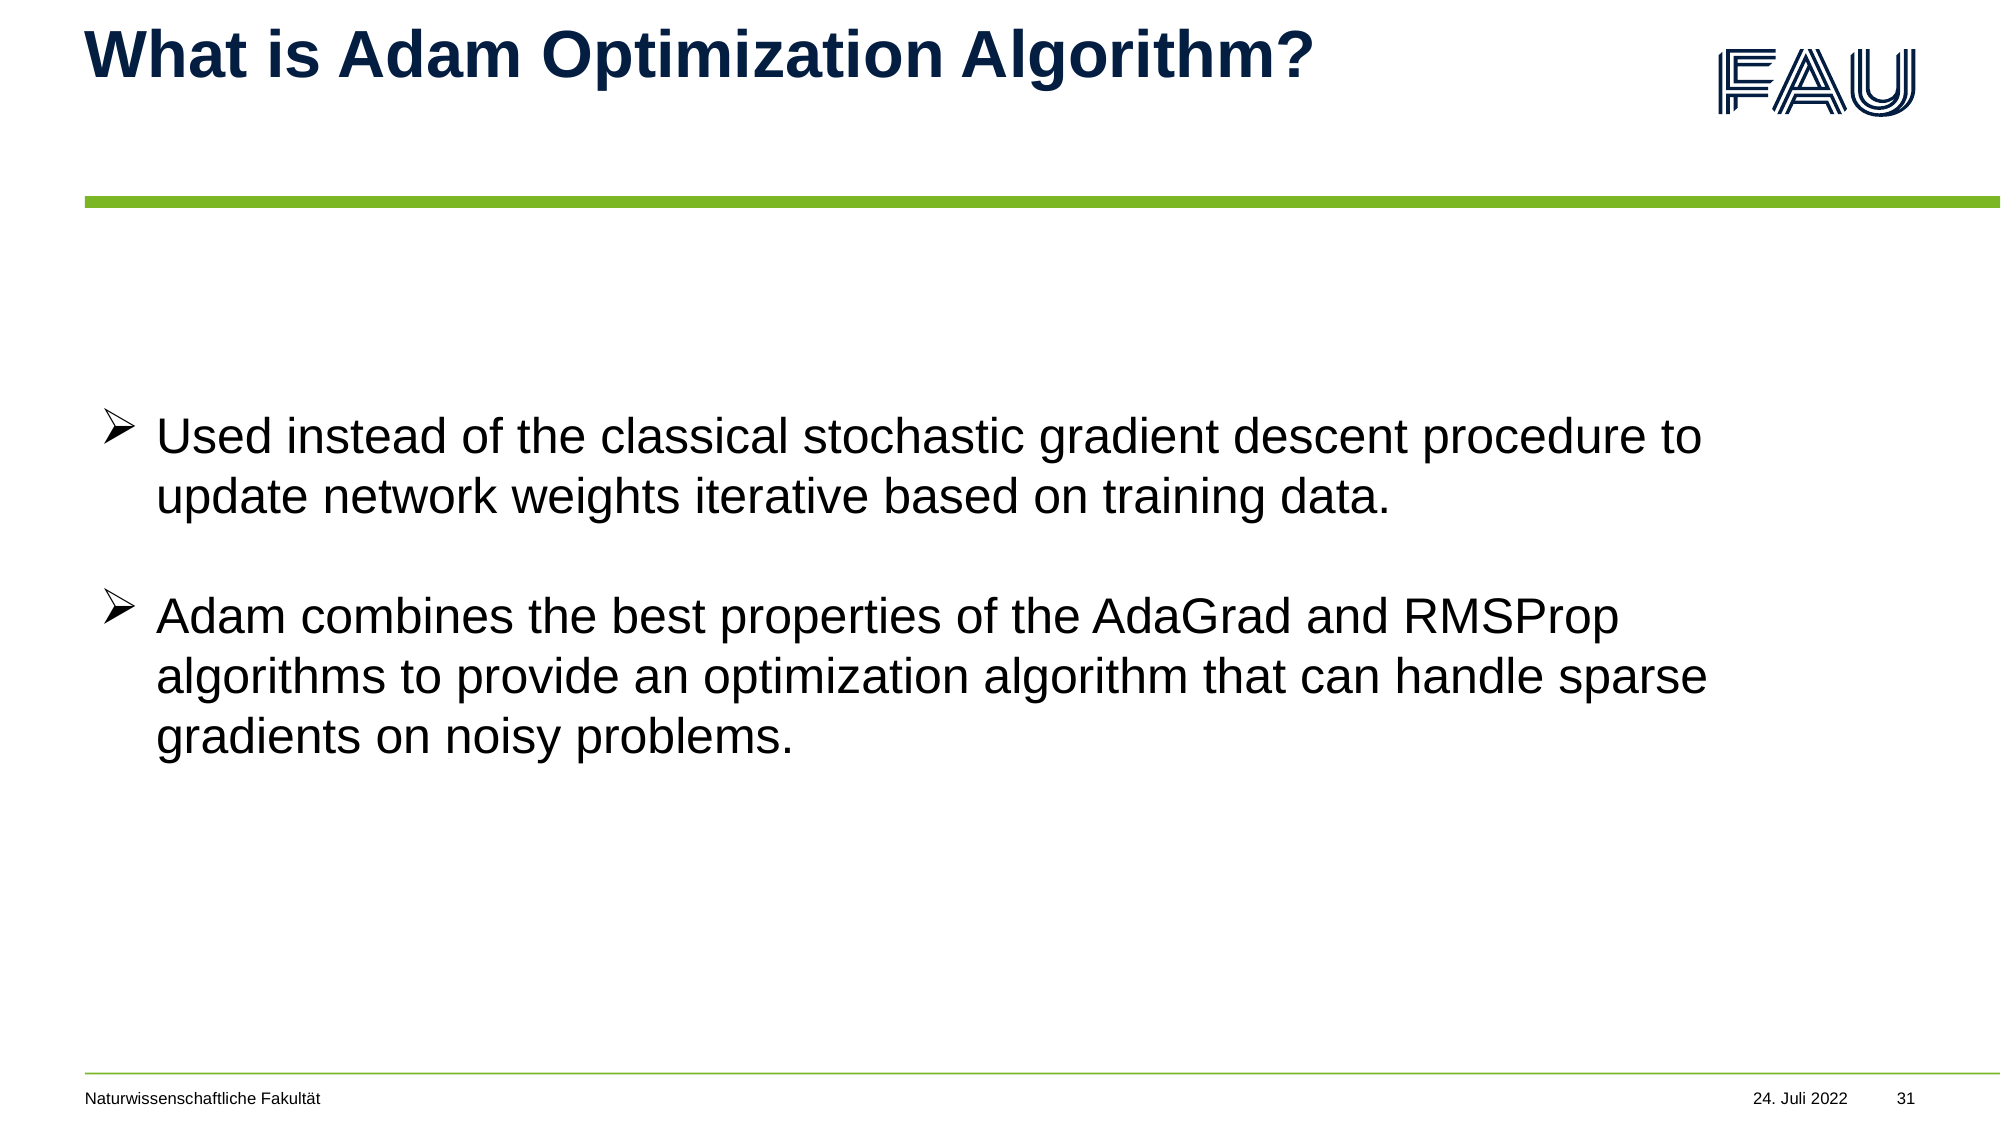

# What is Adam Optimization Algorithm?

Used instead of the classical stochastic gradient descent procedure to update network weights iterative based on training data.

Adam combines the best properties of the AdaGrad and RMSProp algorithms to provide an optimization algorithm that can handle sparse gradients on noisy problems.
Naturwissenschaftliche Fakultät
24. Juli 2022
31